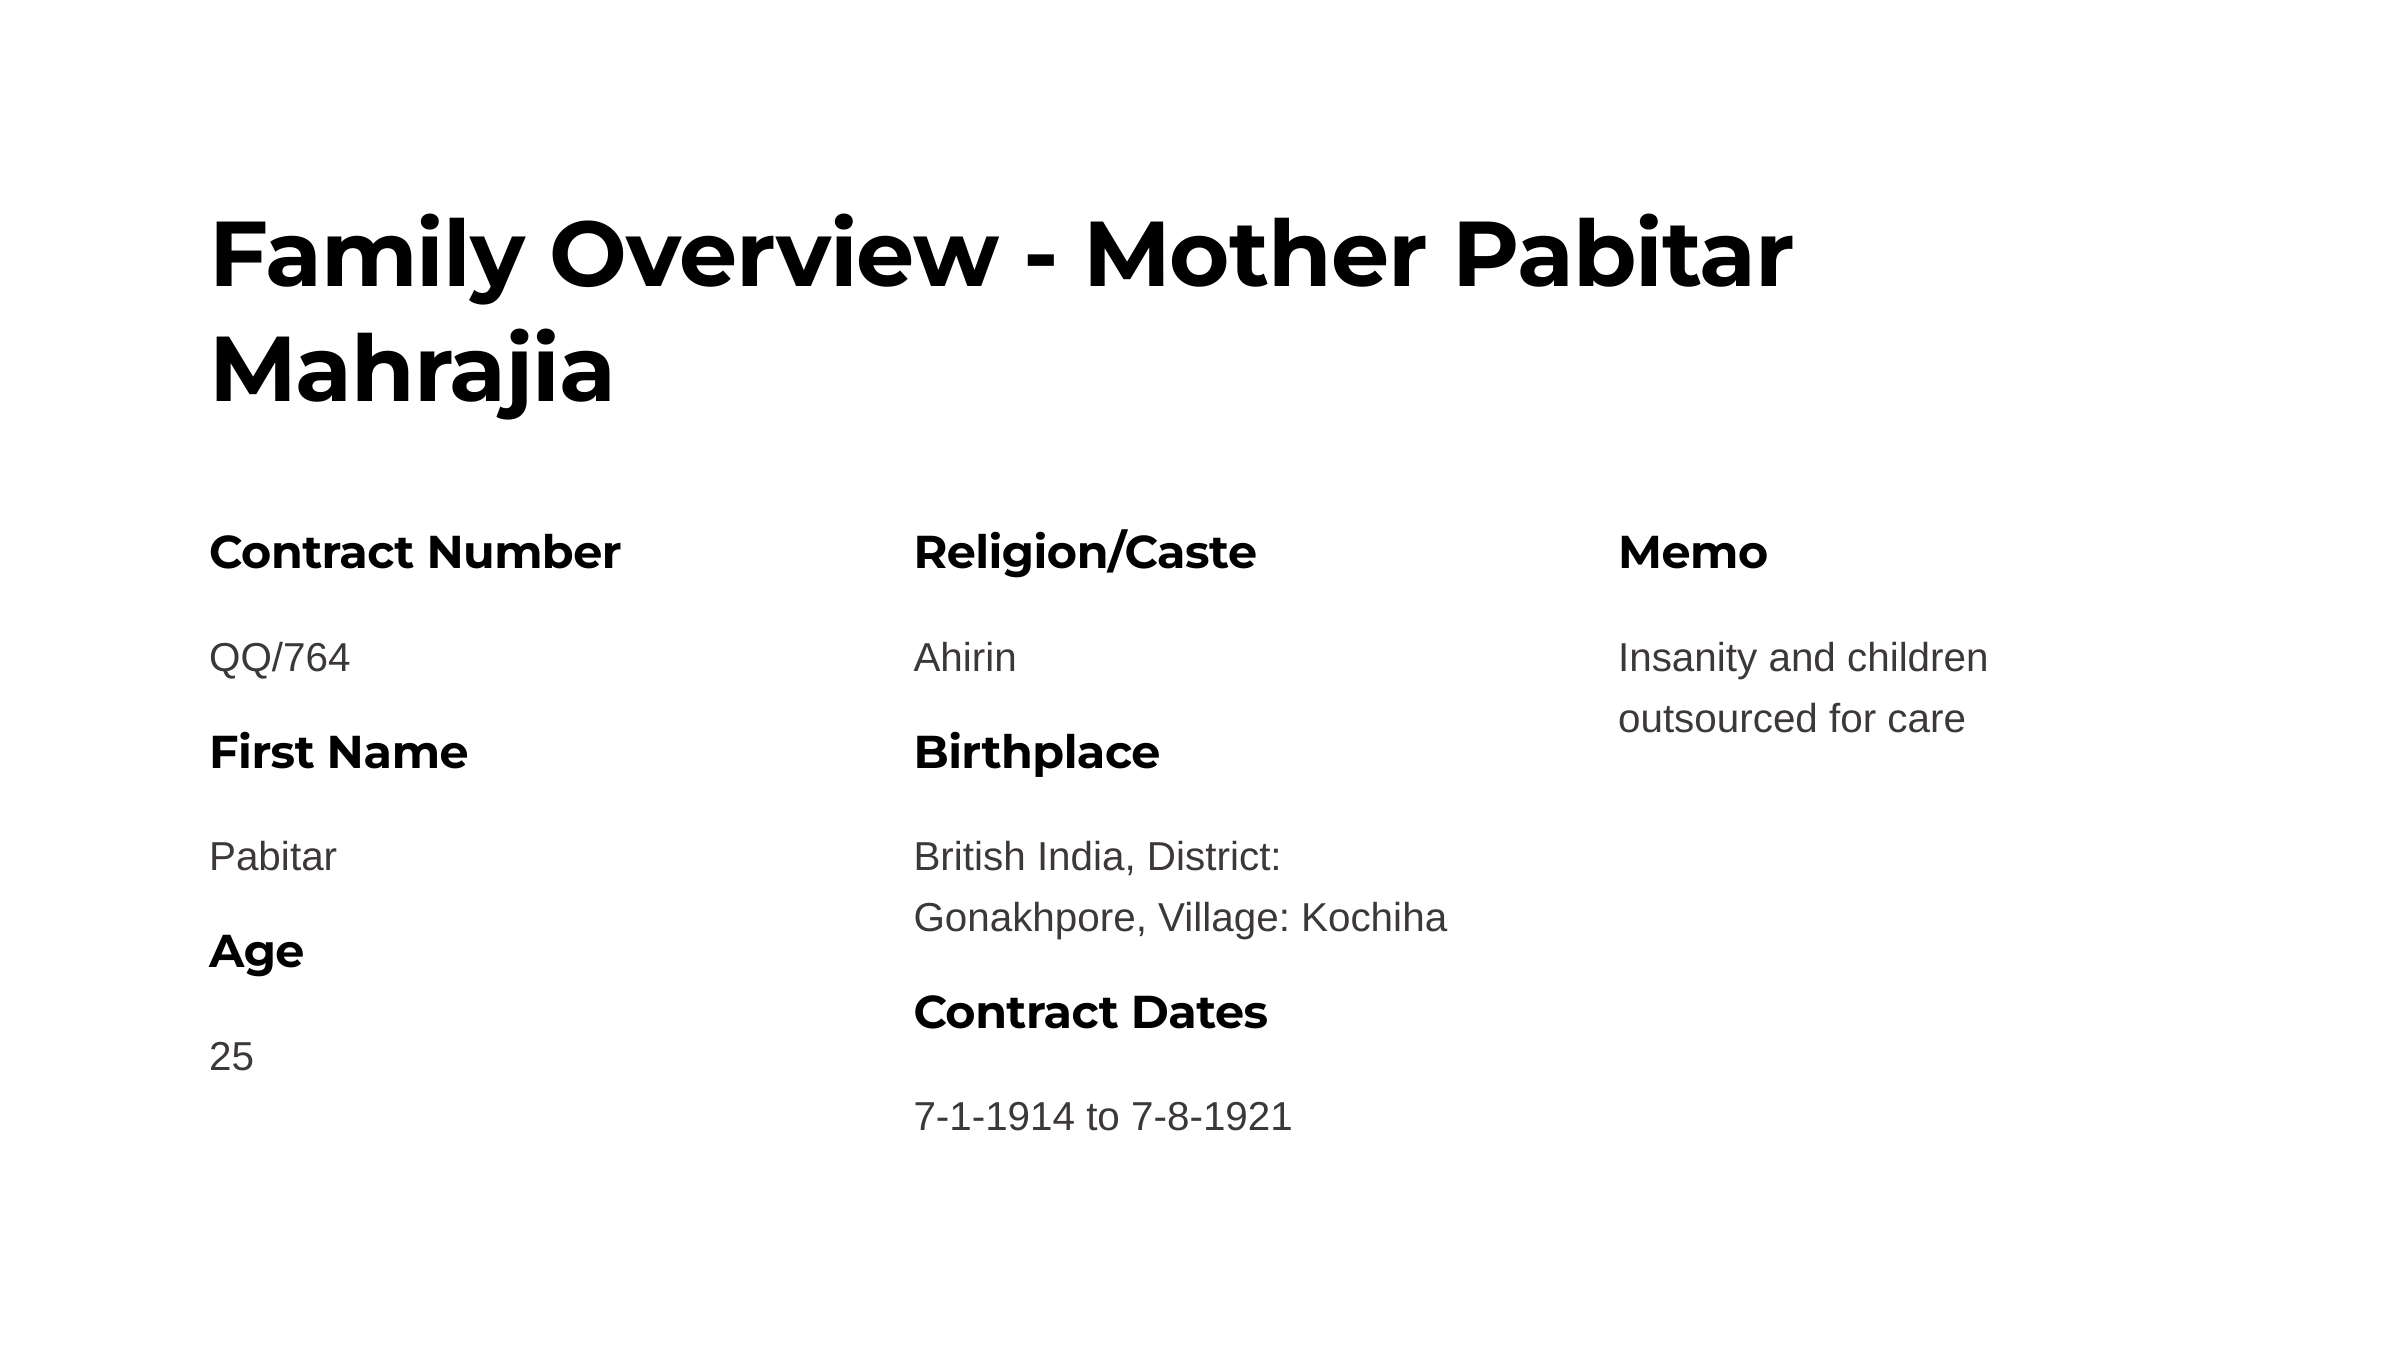

Family Overview - Mother Pabitar Mahrajia
Contract Number
Religion/Caste
Memo
QQ/764
Ahirin
Insanity and children outsourced for care
First Name
Birthplace
Pabitar
British India, District: Gonakhpore, Village: Kochiha
Age
Contract Dates
25
7-1-1914 to 7-8-1921